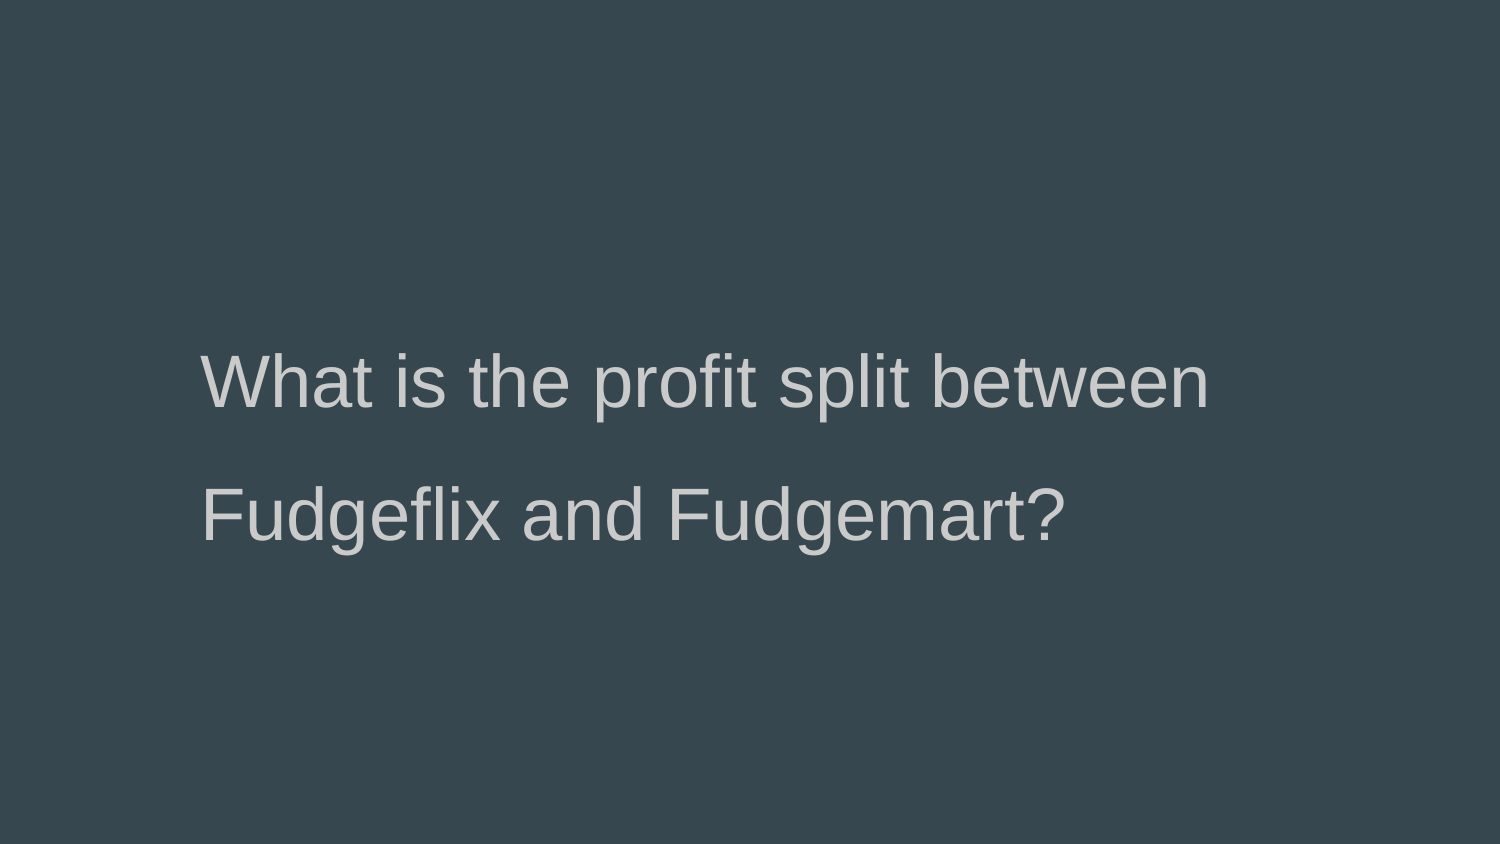

# What is the profit split between Fudgeflix and Fudgemart?